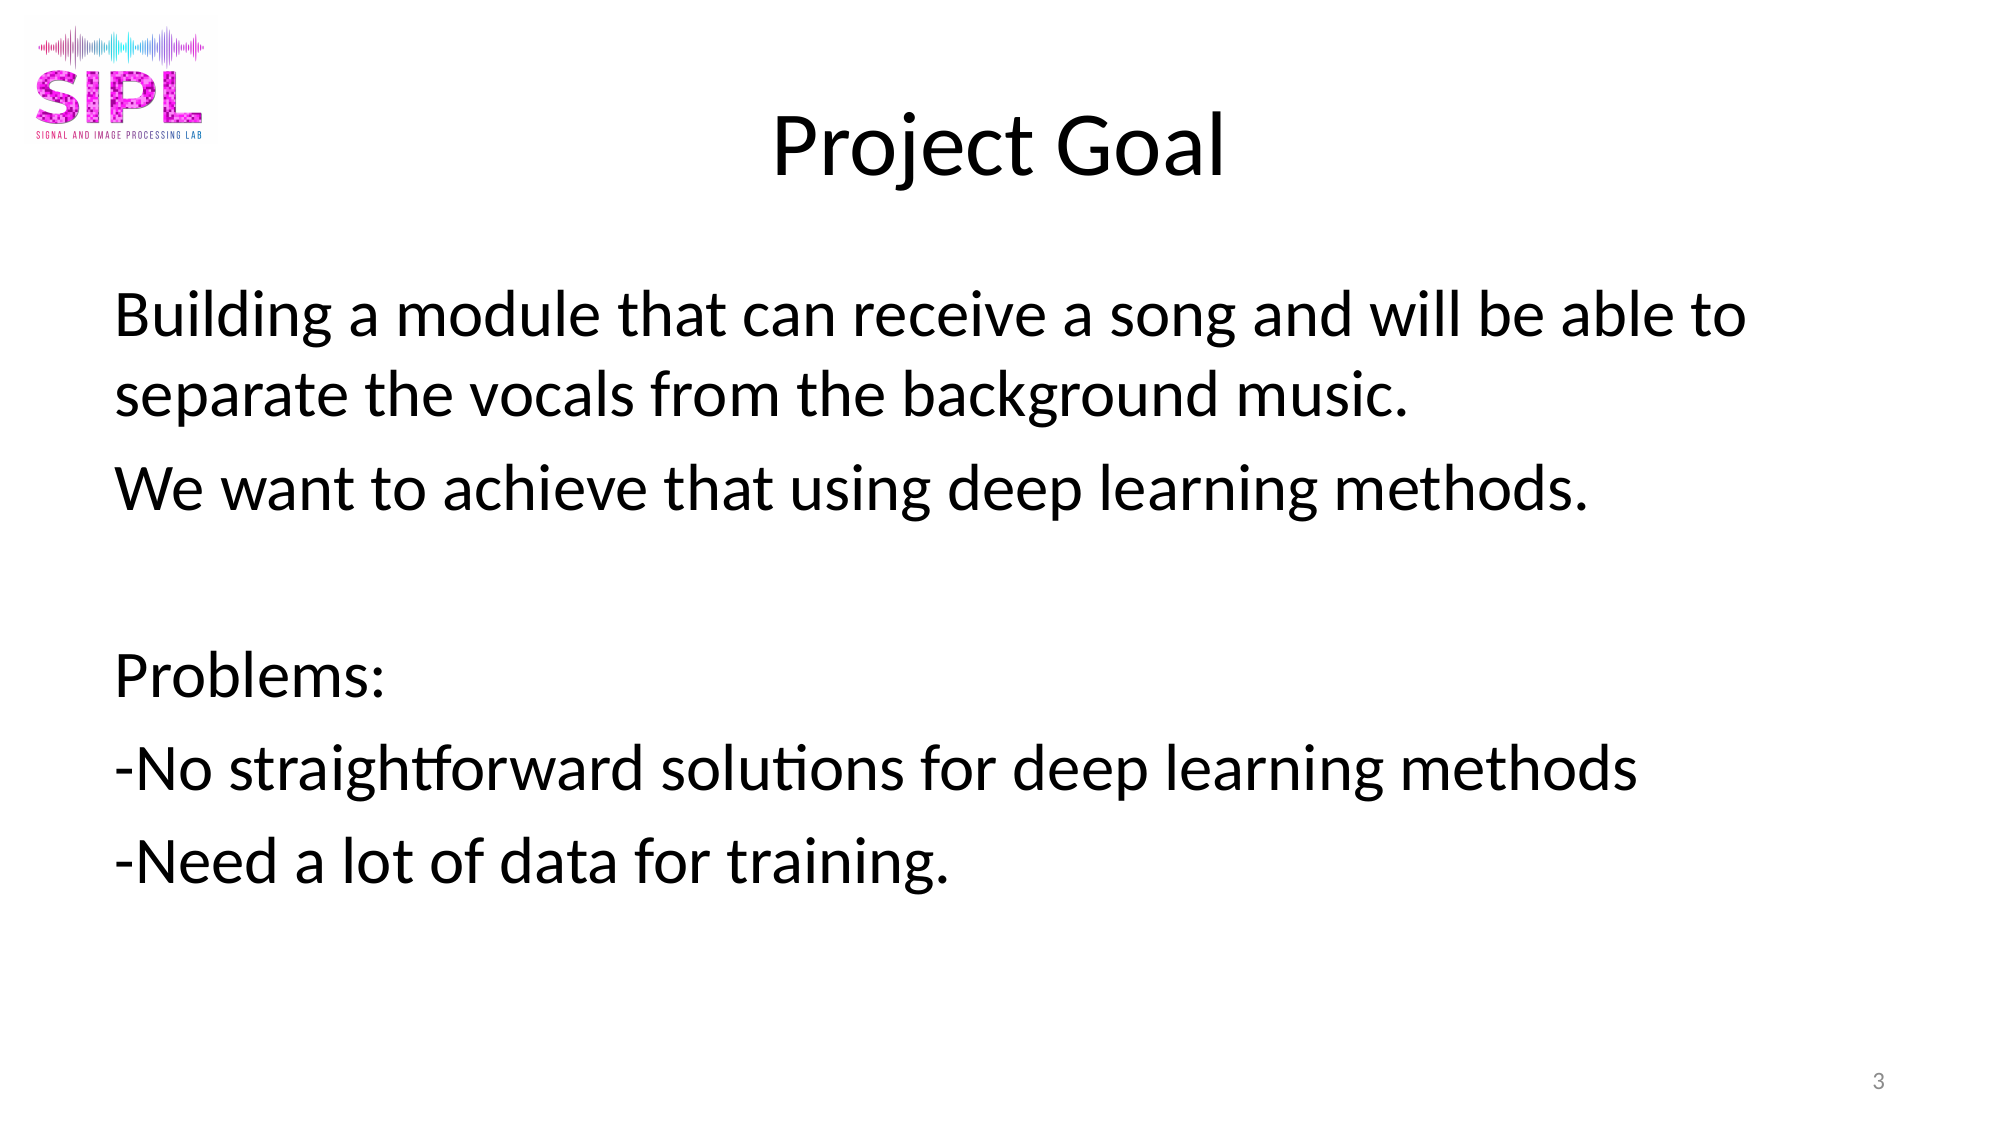

# Project Goal
Building a module that can receive a song and will be able to separate the vocals from the background music.
We want to achieve that using deep learning methods.

Problems:
-No straightforward solutions for deep learning methods
-Need a lot of data for training.
3